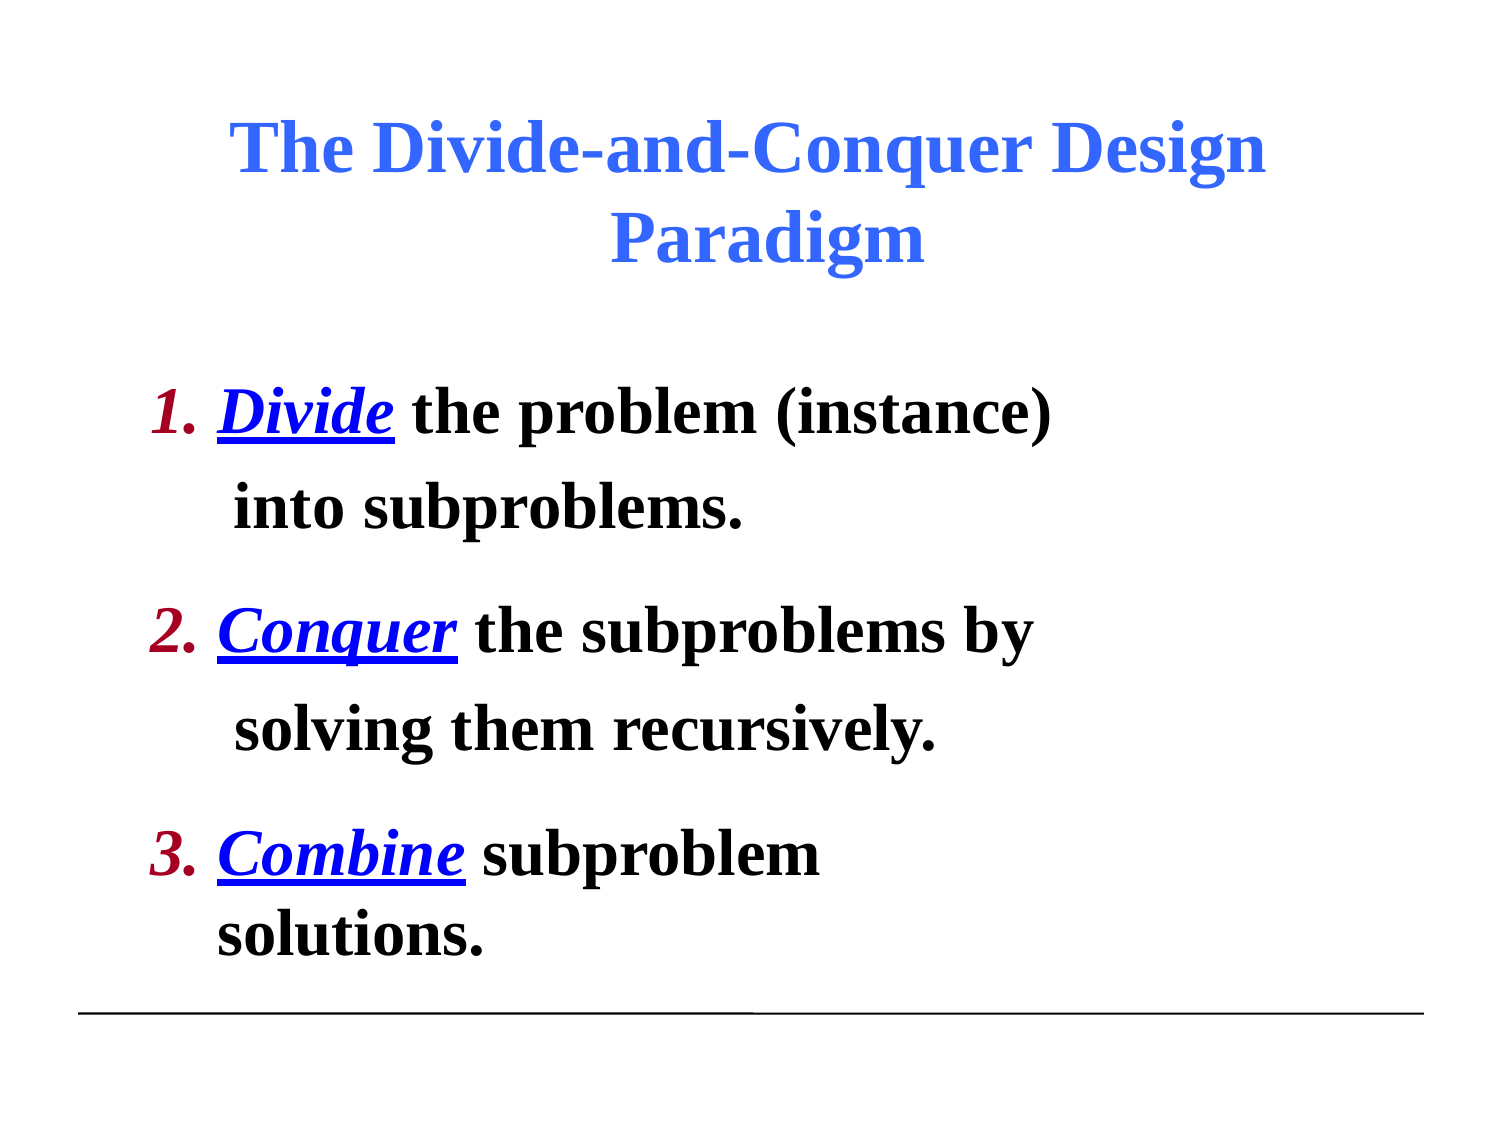

# The Divide-and-Conquer Design  Paradigm
Divide the problem (instance)  into subproblems.
Conquer the subproblems by  solving them recursively.
Combine subproblem solutions.